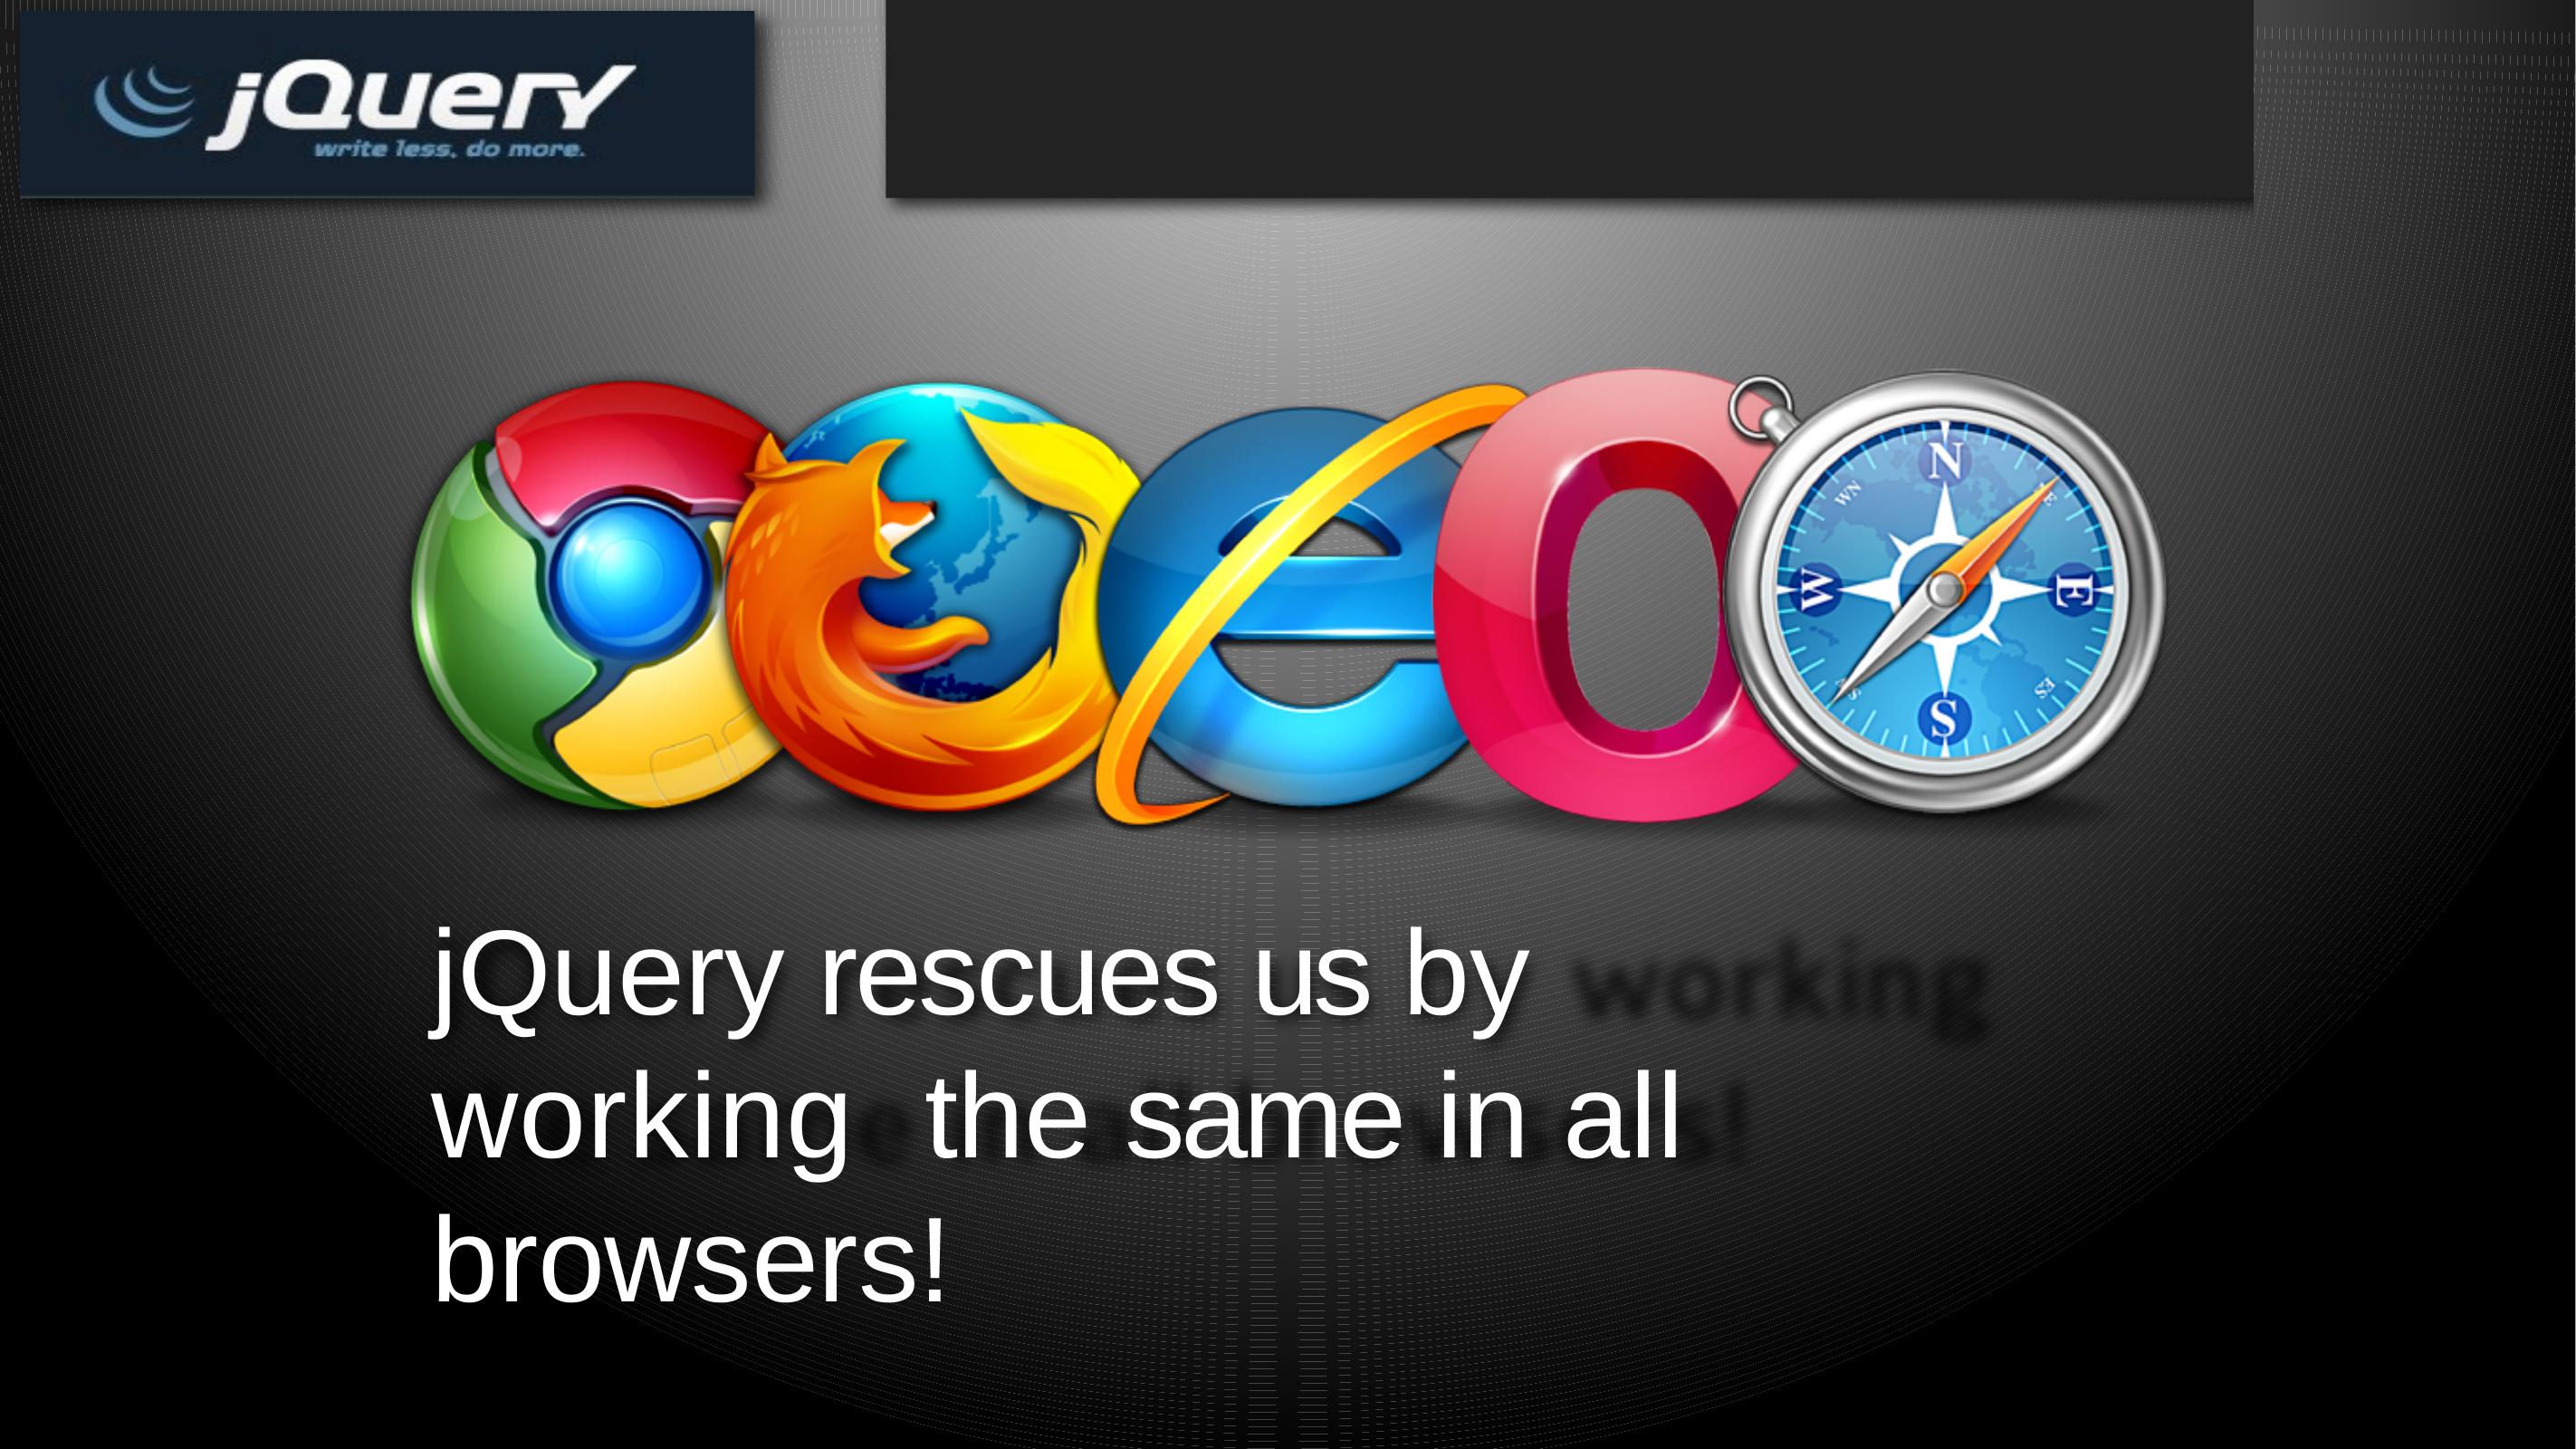

jQuery rescues us by working  the same in all browsers!